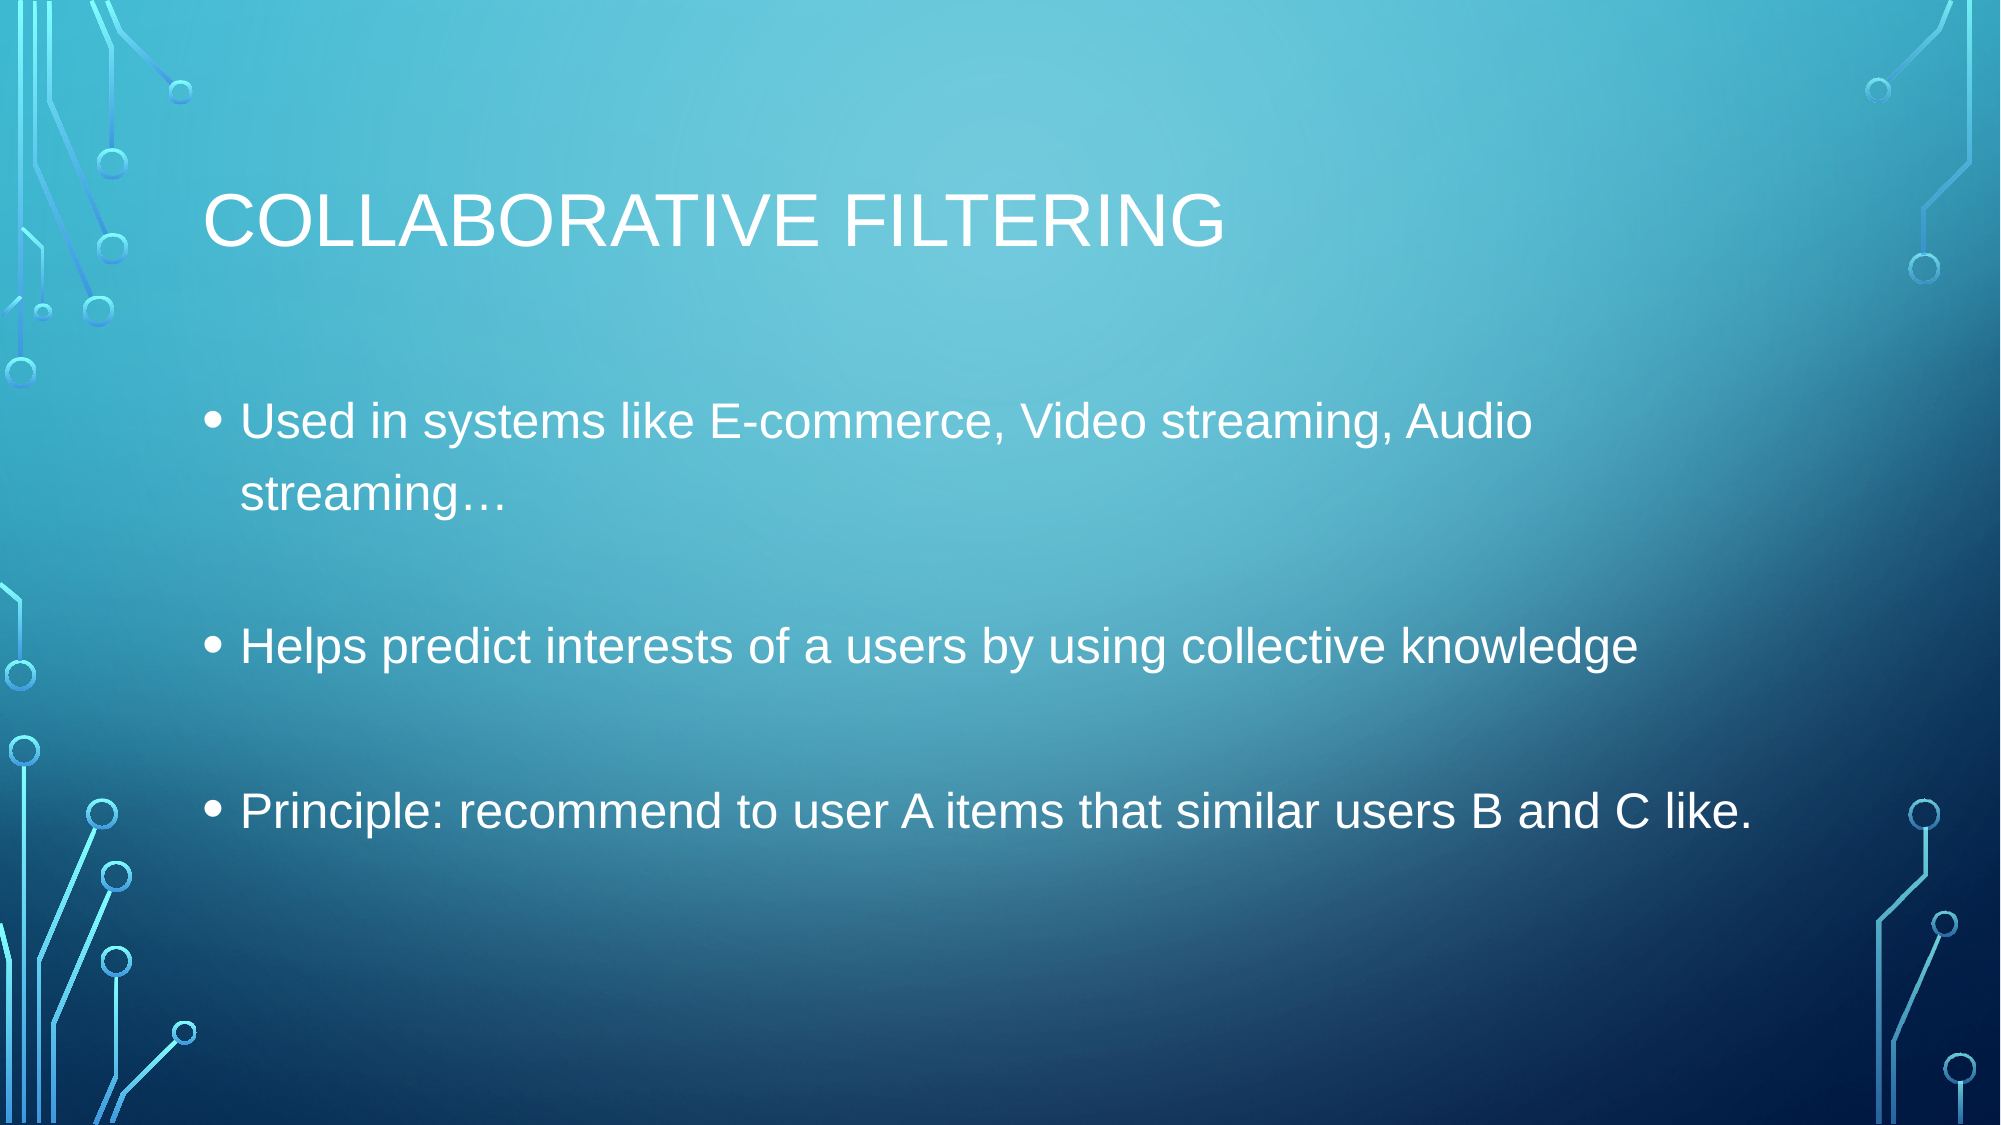

# collaborative filtering
Used in systems like E-commerce, Video streaming, Audio streaming…
Helps predict interests of a users by using collective knowledge
Principle: recommend to user A items that similar users B and C like.